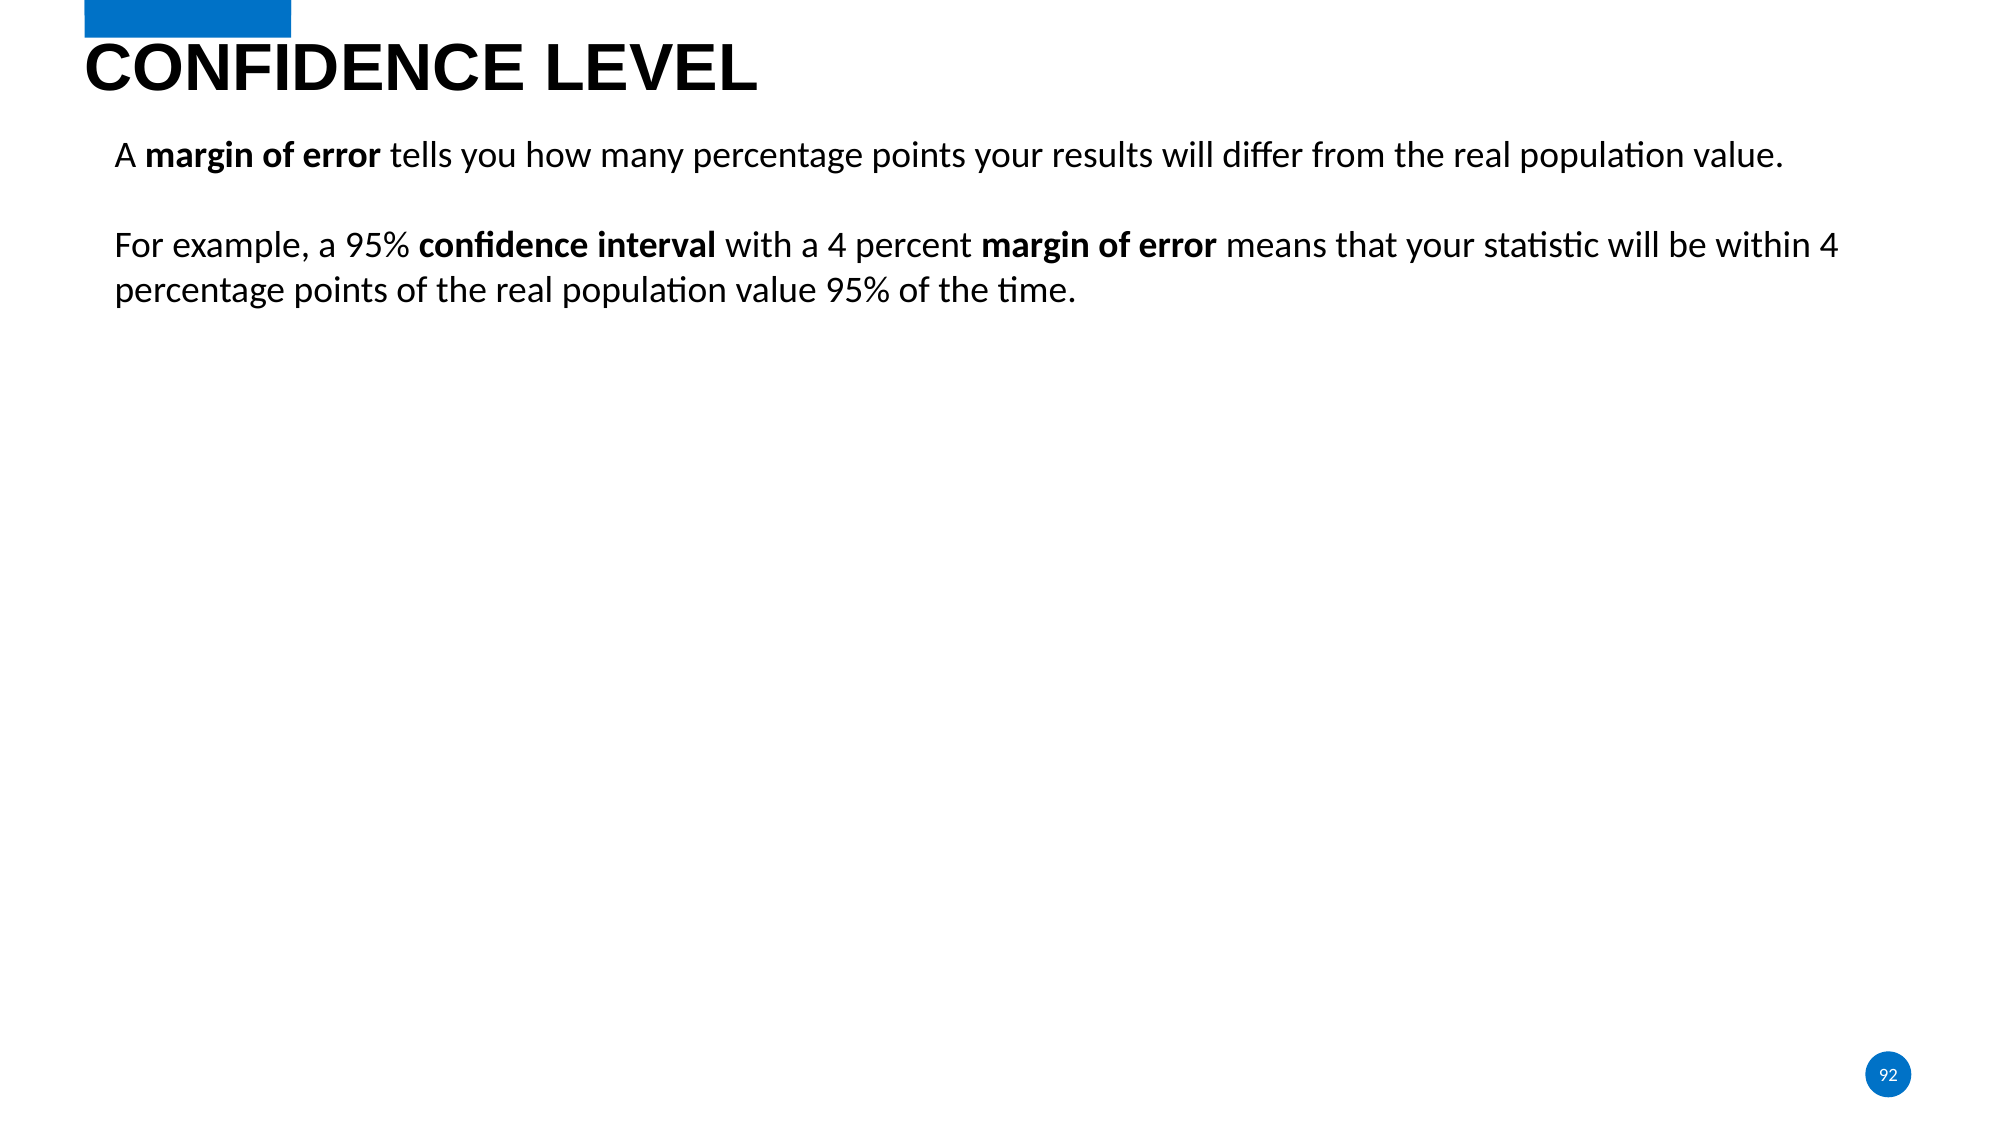

# CONFIDENCE LEVEL
A margin of error tells you how many percentage points your results will differ from the real population value.

For example, a 95% confidence interval with a 4 percent margin of error means that your statistic will be within 4 percentage points of the real population value 95% of the time.
92